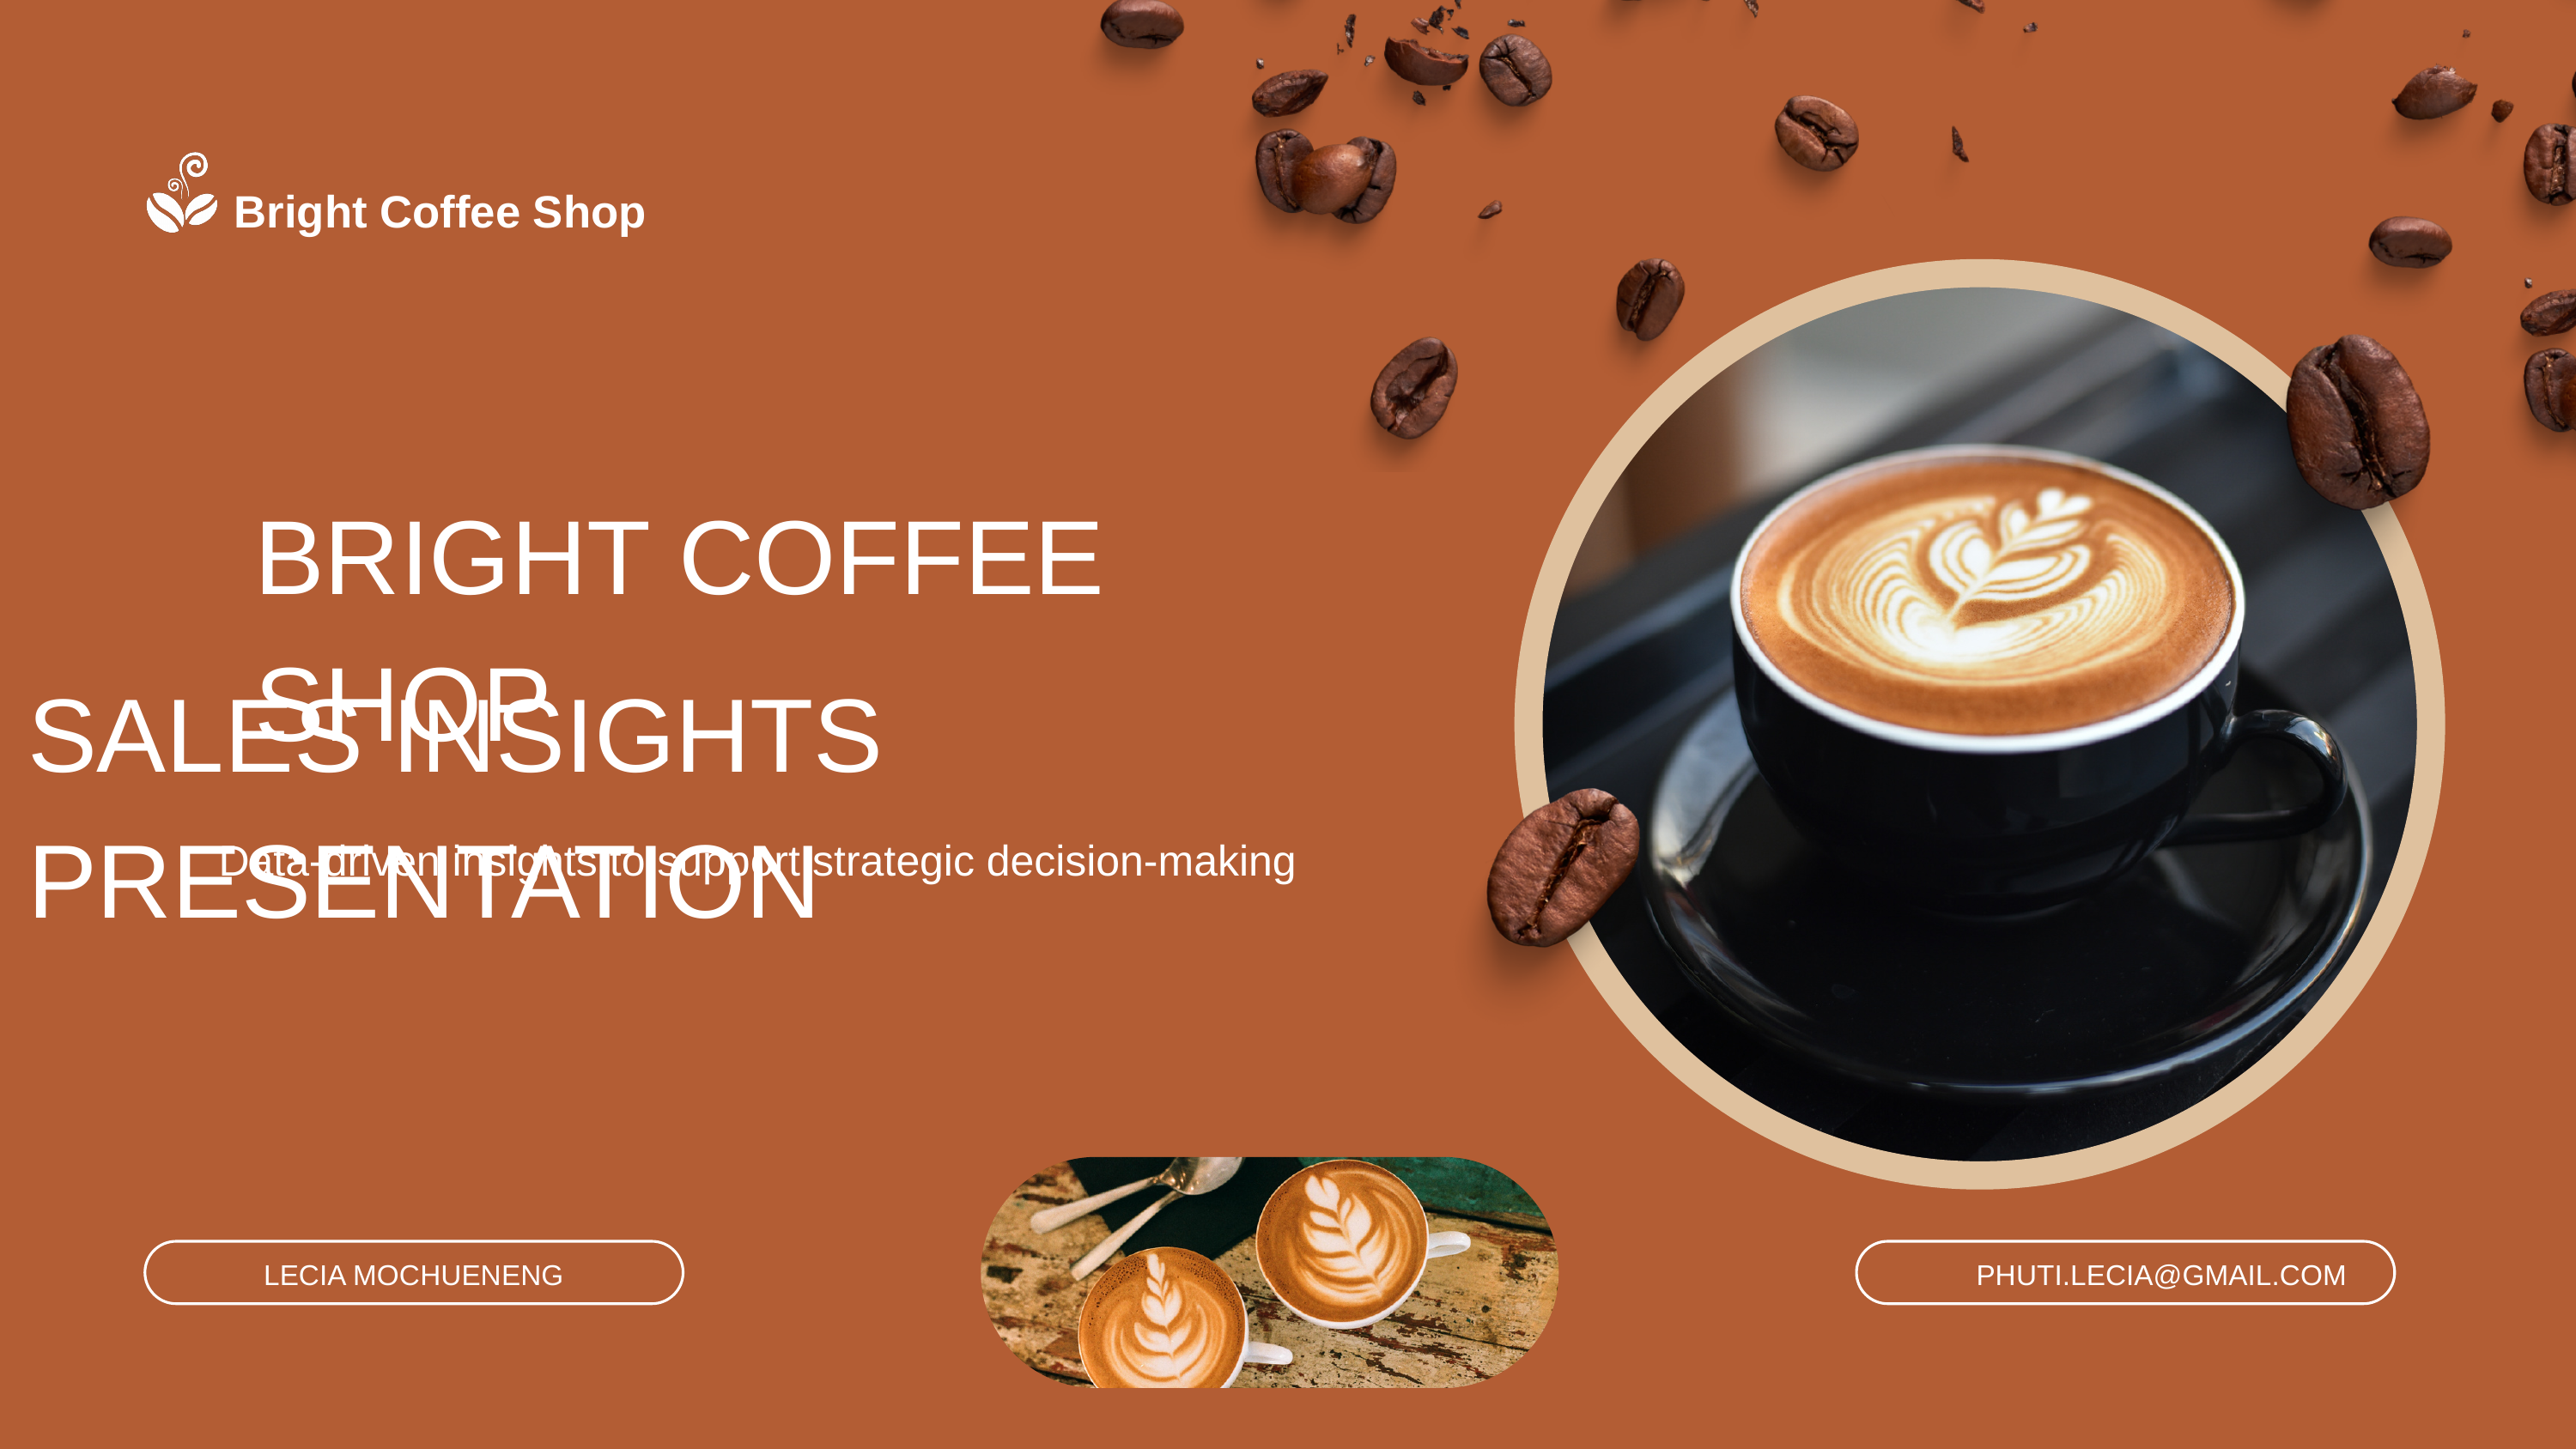

Bright Coffee Shop

BRIGHT COFFEE SHOP
SALES INSIGHTS PRESENTATION

Data-driven insights to support strategic decision-making

LECIA MOCHUENENG
PHUTI.LECIA@GMAIL.COM